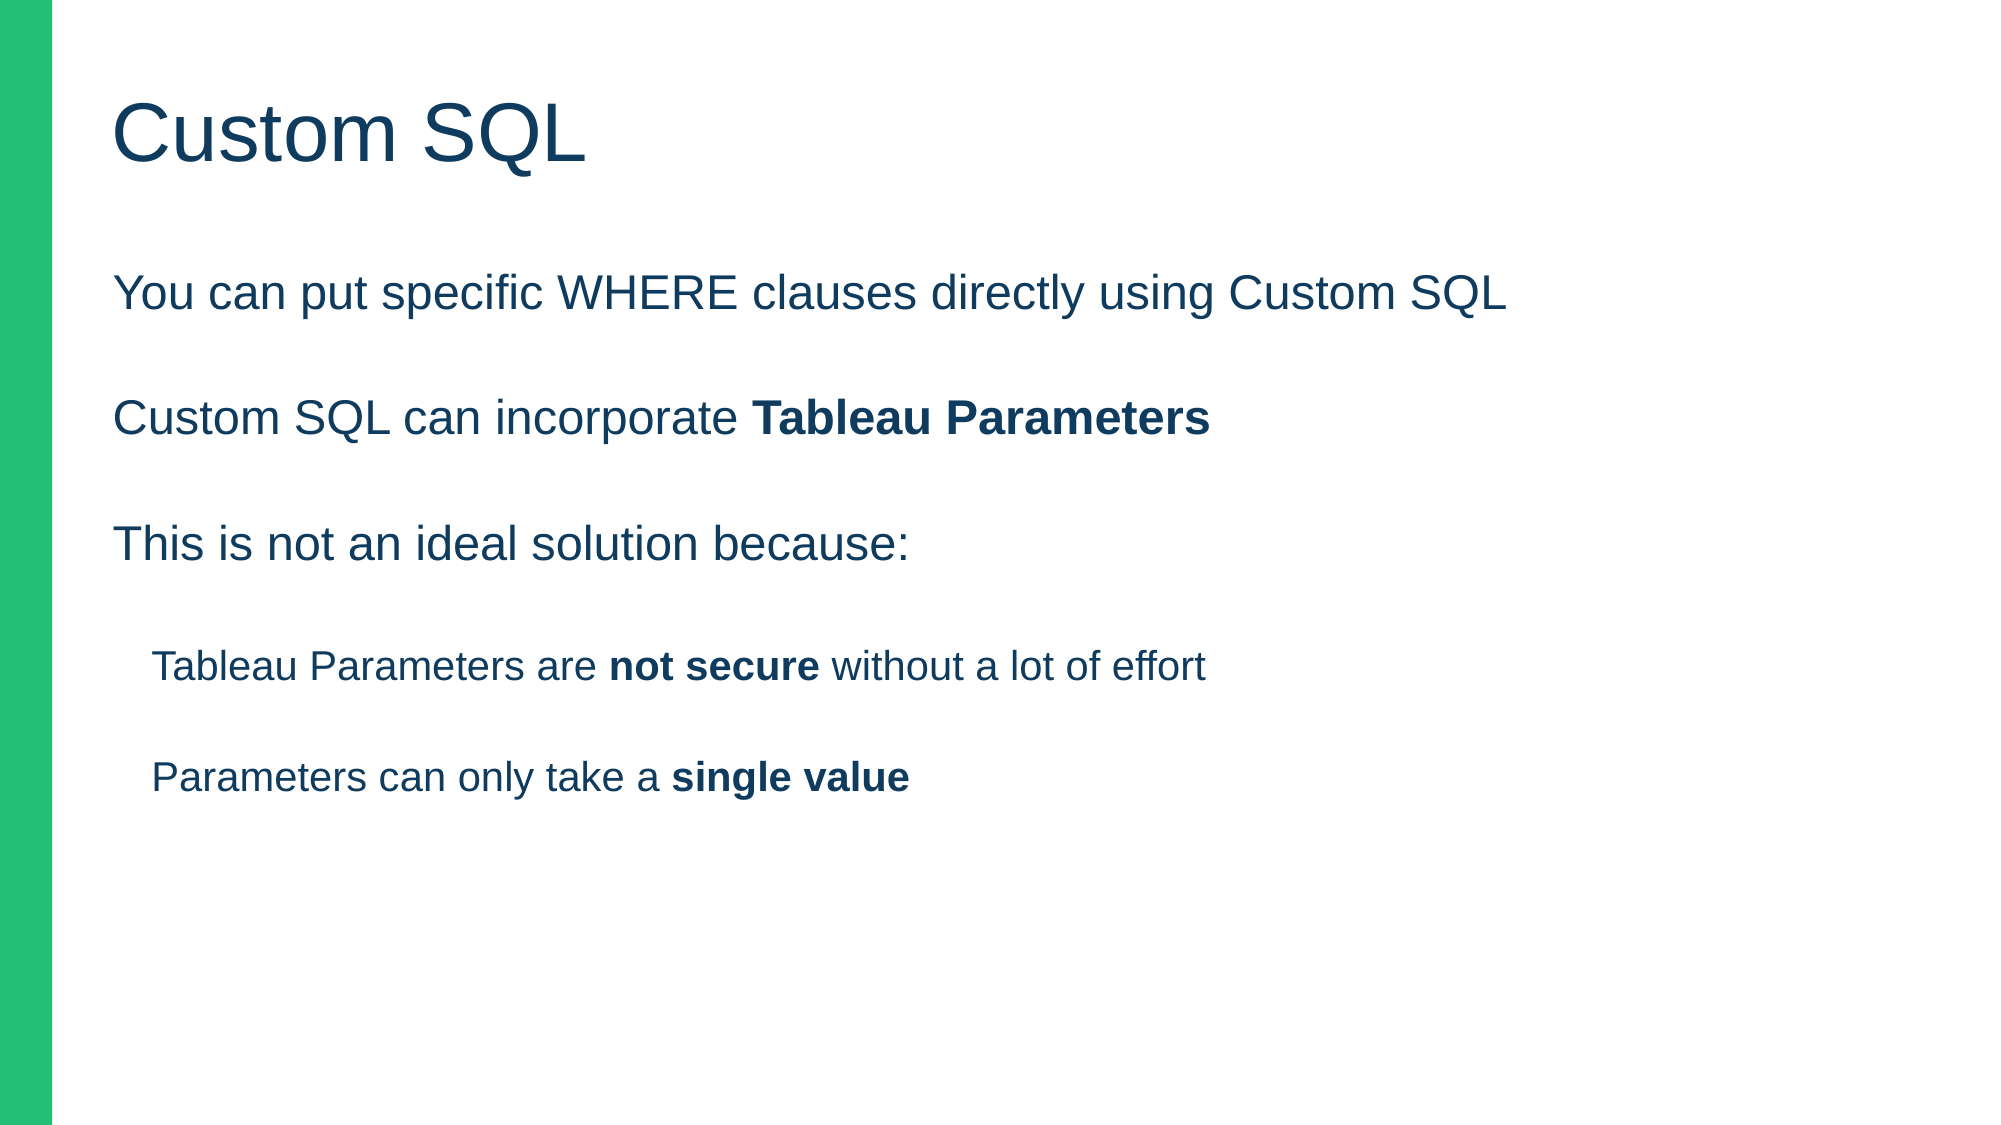

Custom SQL
You can put specific WHERE clauses directly using Custom SQL

Custom SQL can incorporate Tableau Parameters

This is not an ideal solution because:

Tableau Parameters are not secure without a lot of effort

Parameters can only take a single value